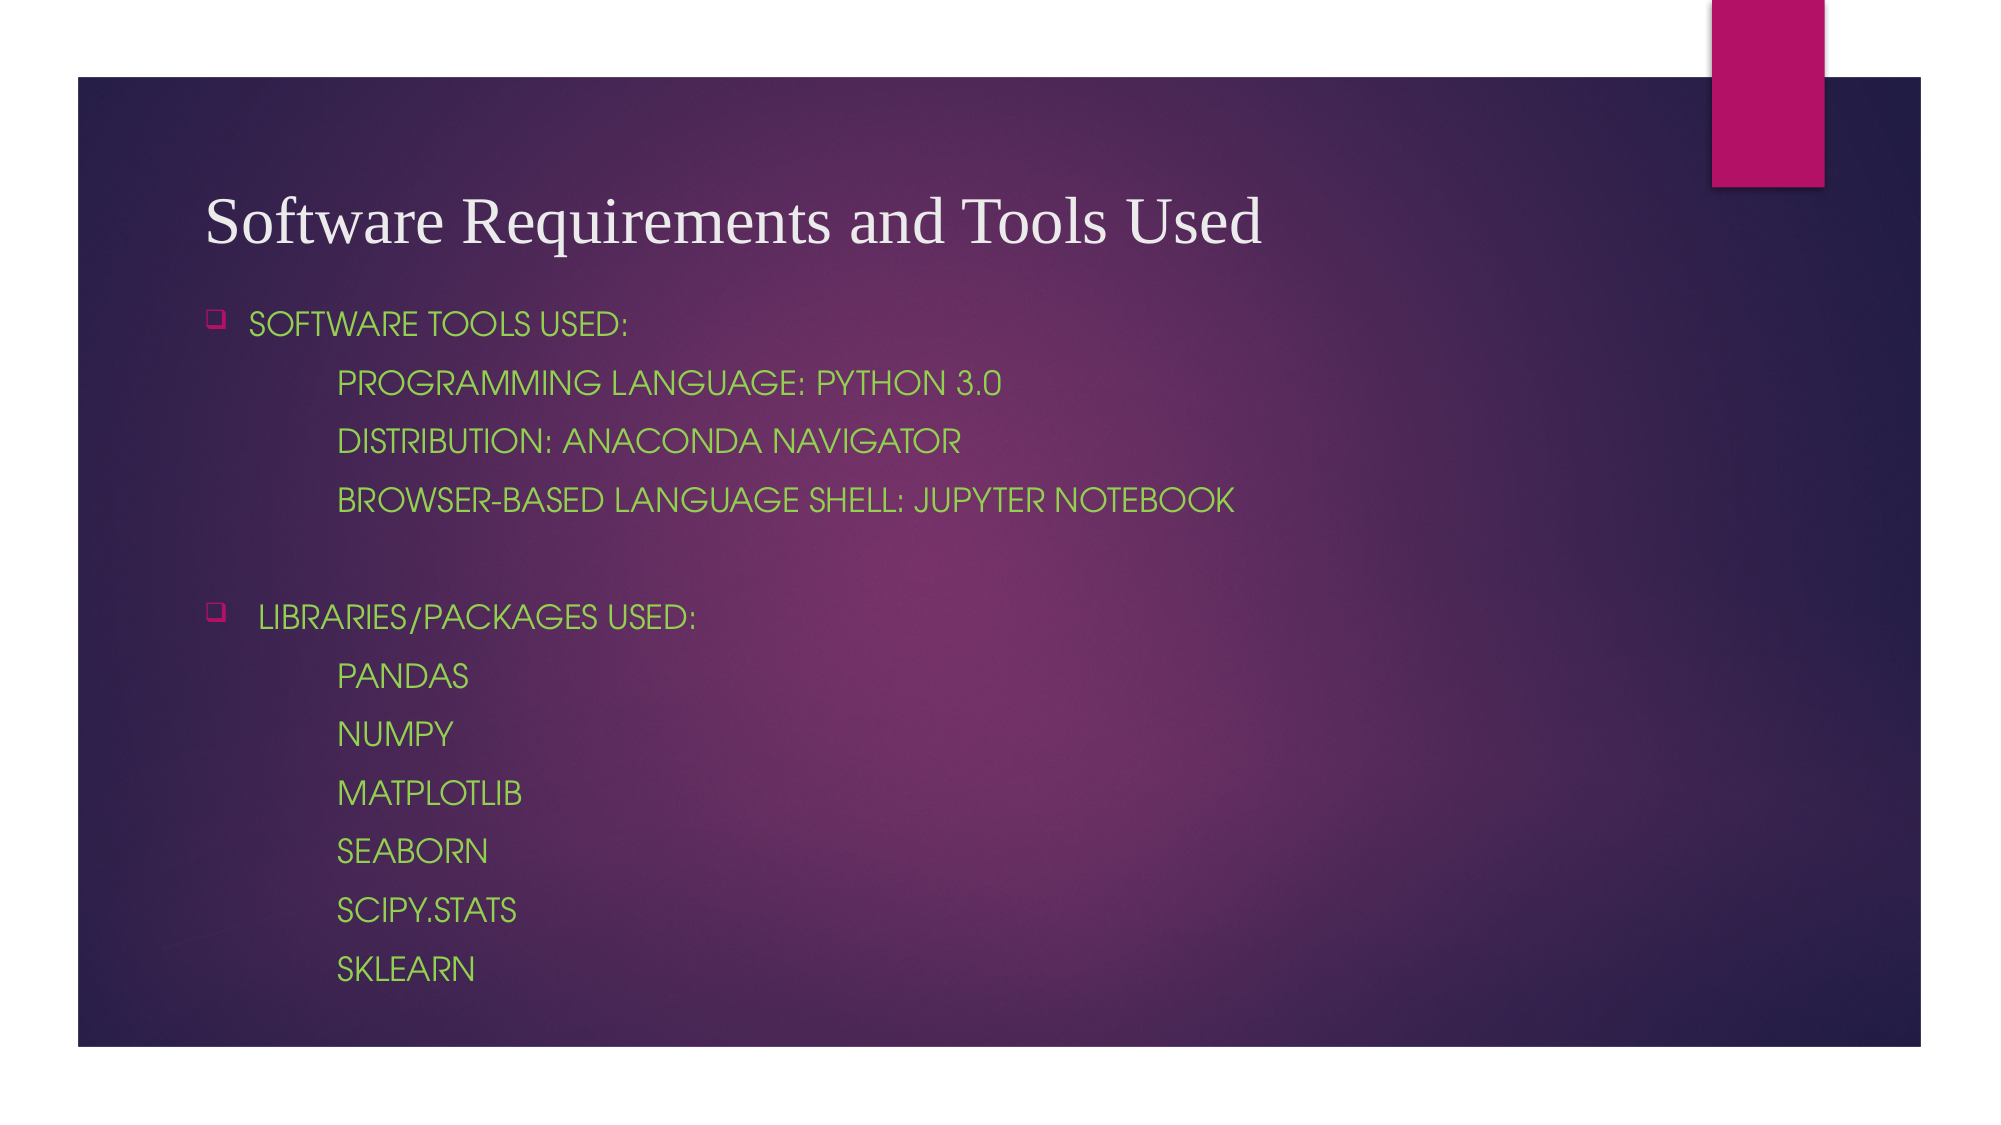

# Software Requirements and Tools Used
Software Tools used:
 	Programming language: Python 3.0
 	Distribution: Anaconda Navigator
 	Browser-based language shell: Jupyter Notebook

 Libraries/Packages Used:
	Pandas
	Numpy
	Matplotlib
	Seaborn
	Scipy.stats
	Sklearn